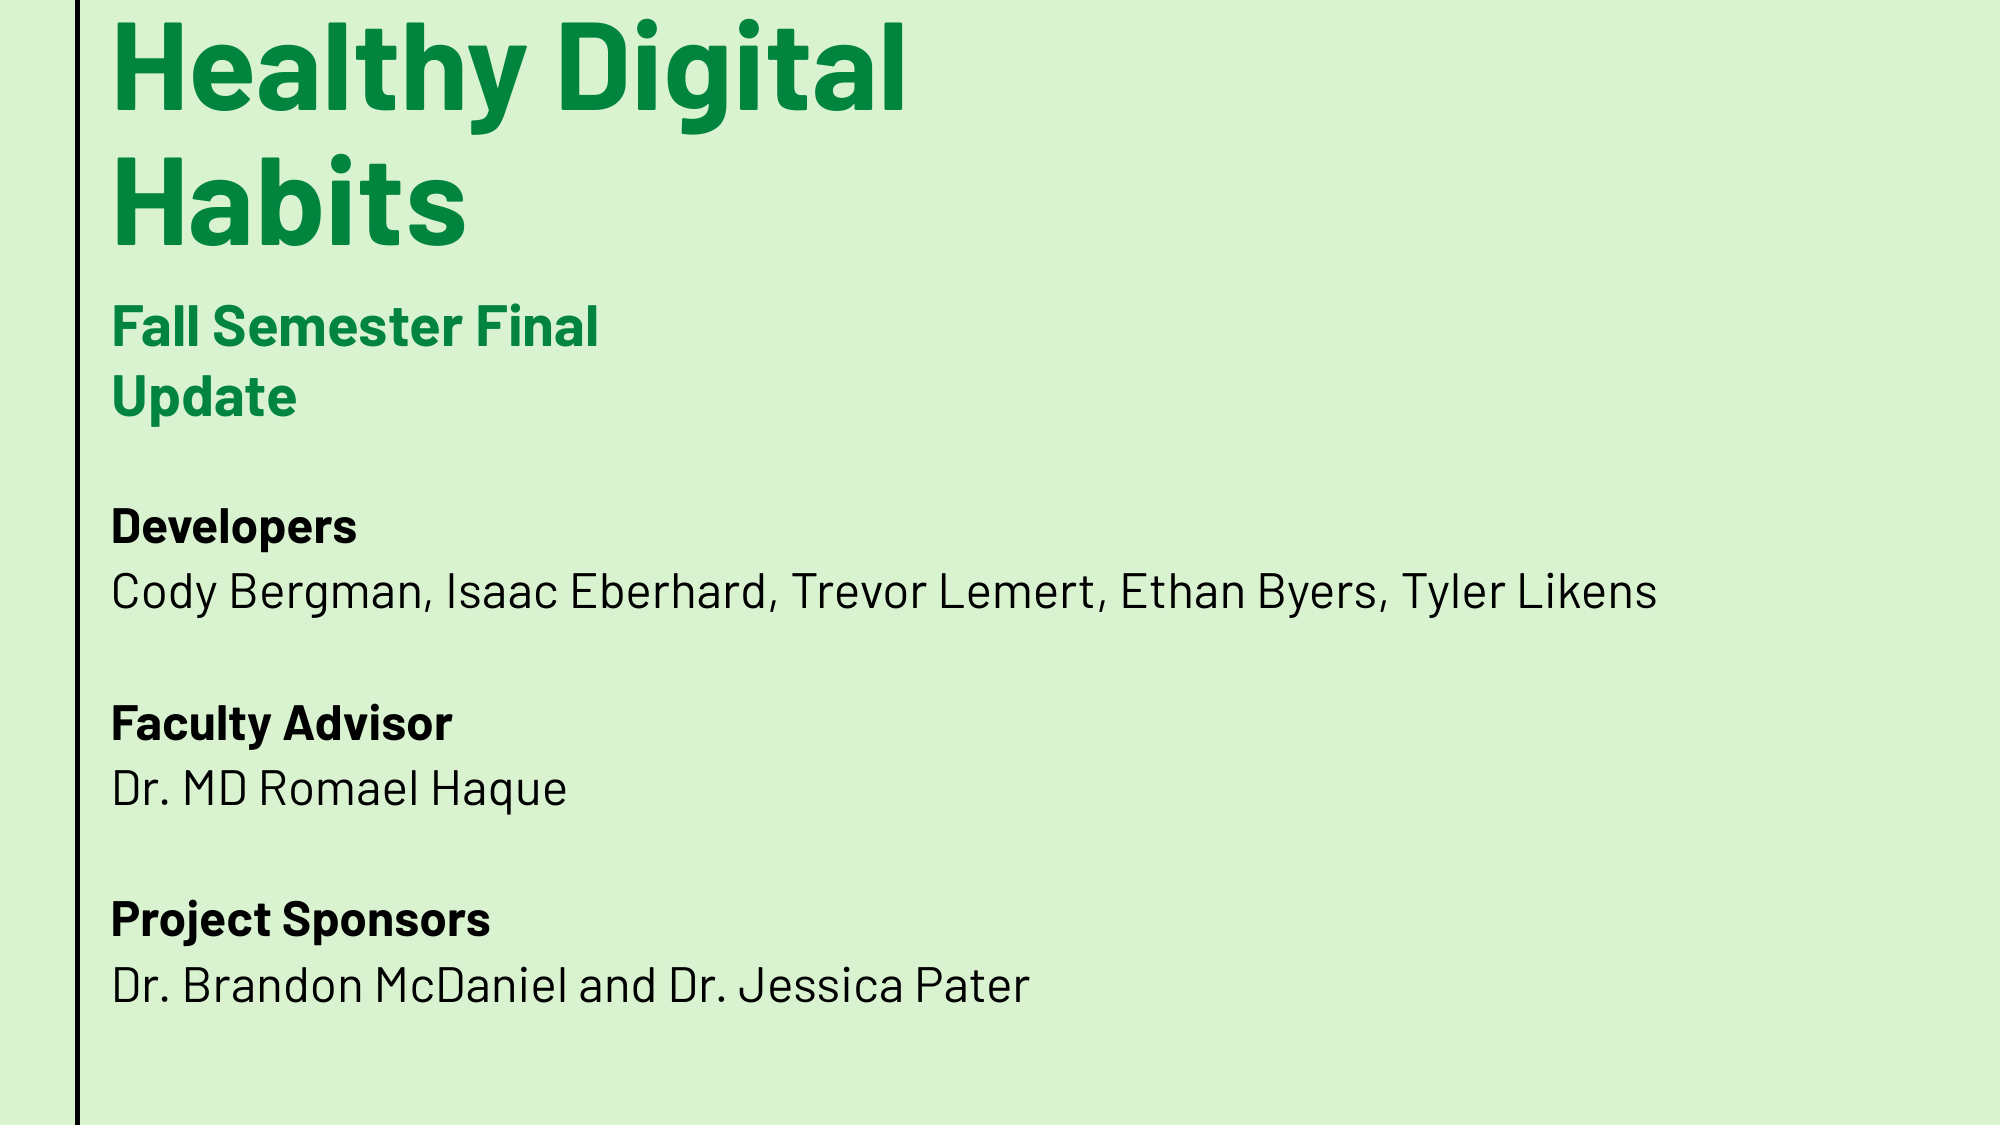

# Healthy Digital Habits
Fall Semester Final Update
Developers
Cody Bergman, Isaac Eberhard, Trevor Lemert, Ethan Byers, Tyler Likens

Faculty Advisor
Dr. MD Romael Haque

Project Sponsors
Dr. Brandon McDaniel and Dr. Jessica Pater